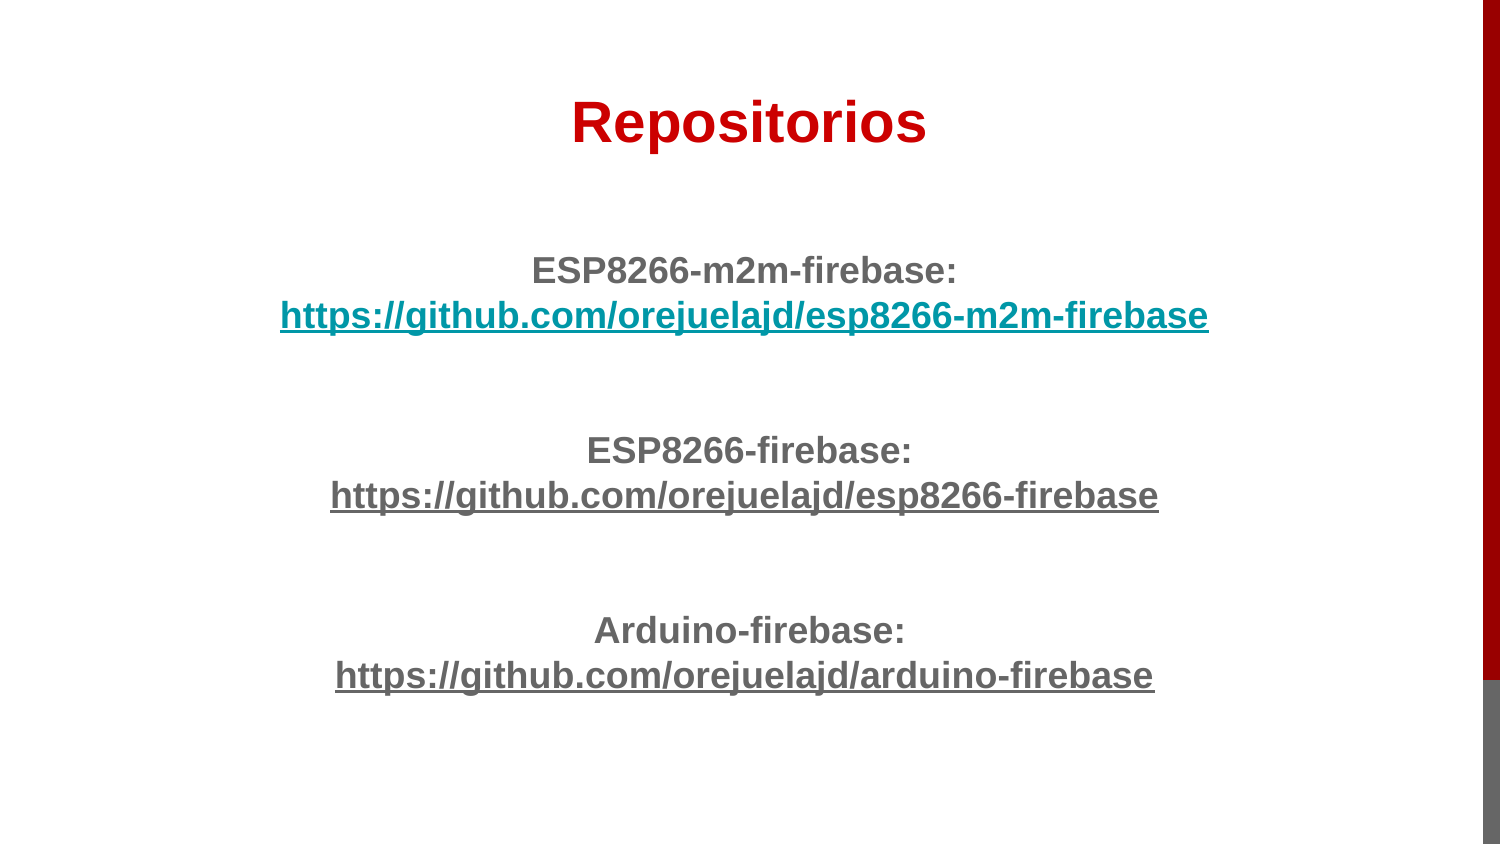

# Repositorios
ESP8266-m2m-firebase: https://github.com/orejuelajd/esp8266-m2m-firebase

ESP8266-firebase:
https://github.com/orejuelajd/esp8266-firebase

Arduino-firebase:
https://github.com/orejuelajd/arduino-firebase